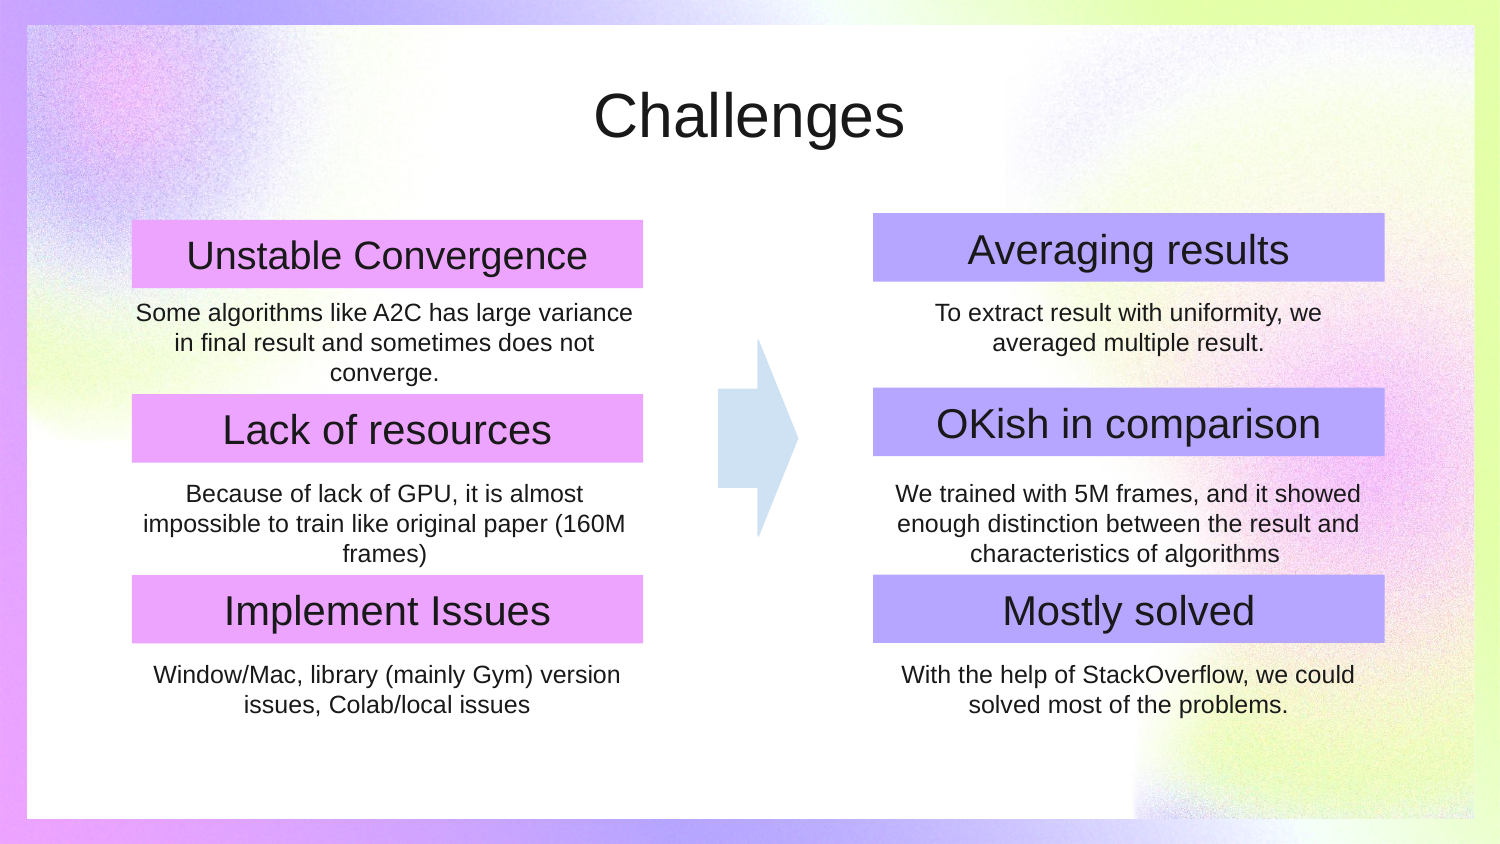

Challenges
# Averaging results
Unstable Convergence
Some algorithms like A2C has large variance in final result and sometimes does not converge.
To extract result with uniformity, we averaged multiple result.

OKish in comparison
Lack of resources
Because of lack of GPU, it is almost impossible to train like original paper (160M frames)
We trained with 5M frames, and it showed enough distinction between the result and characteristics of algorithms

Mostly solved
Implement Issues
Window/Mac, library (mainly Gym) version issues, Colab/local issues
With the help of StackOverflow, we could solved most of the problems.